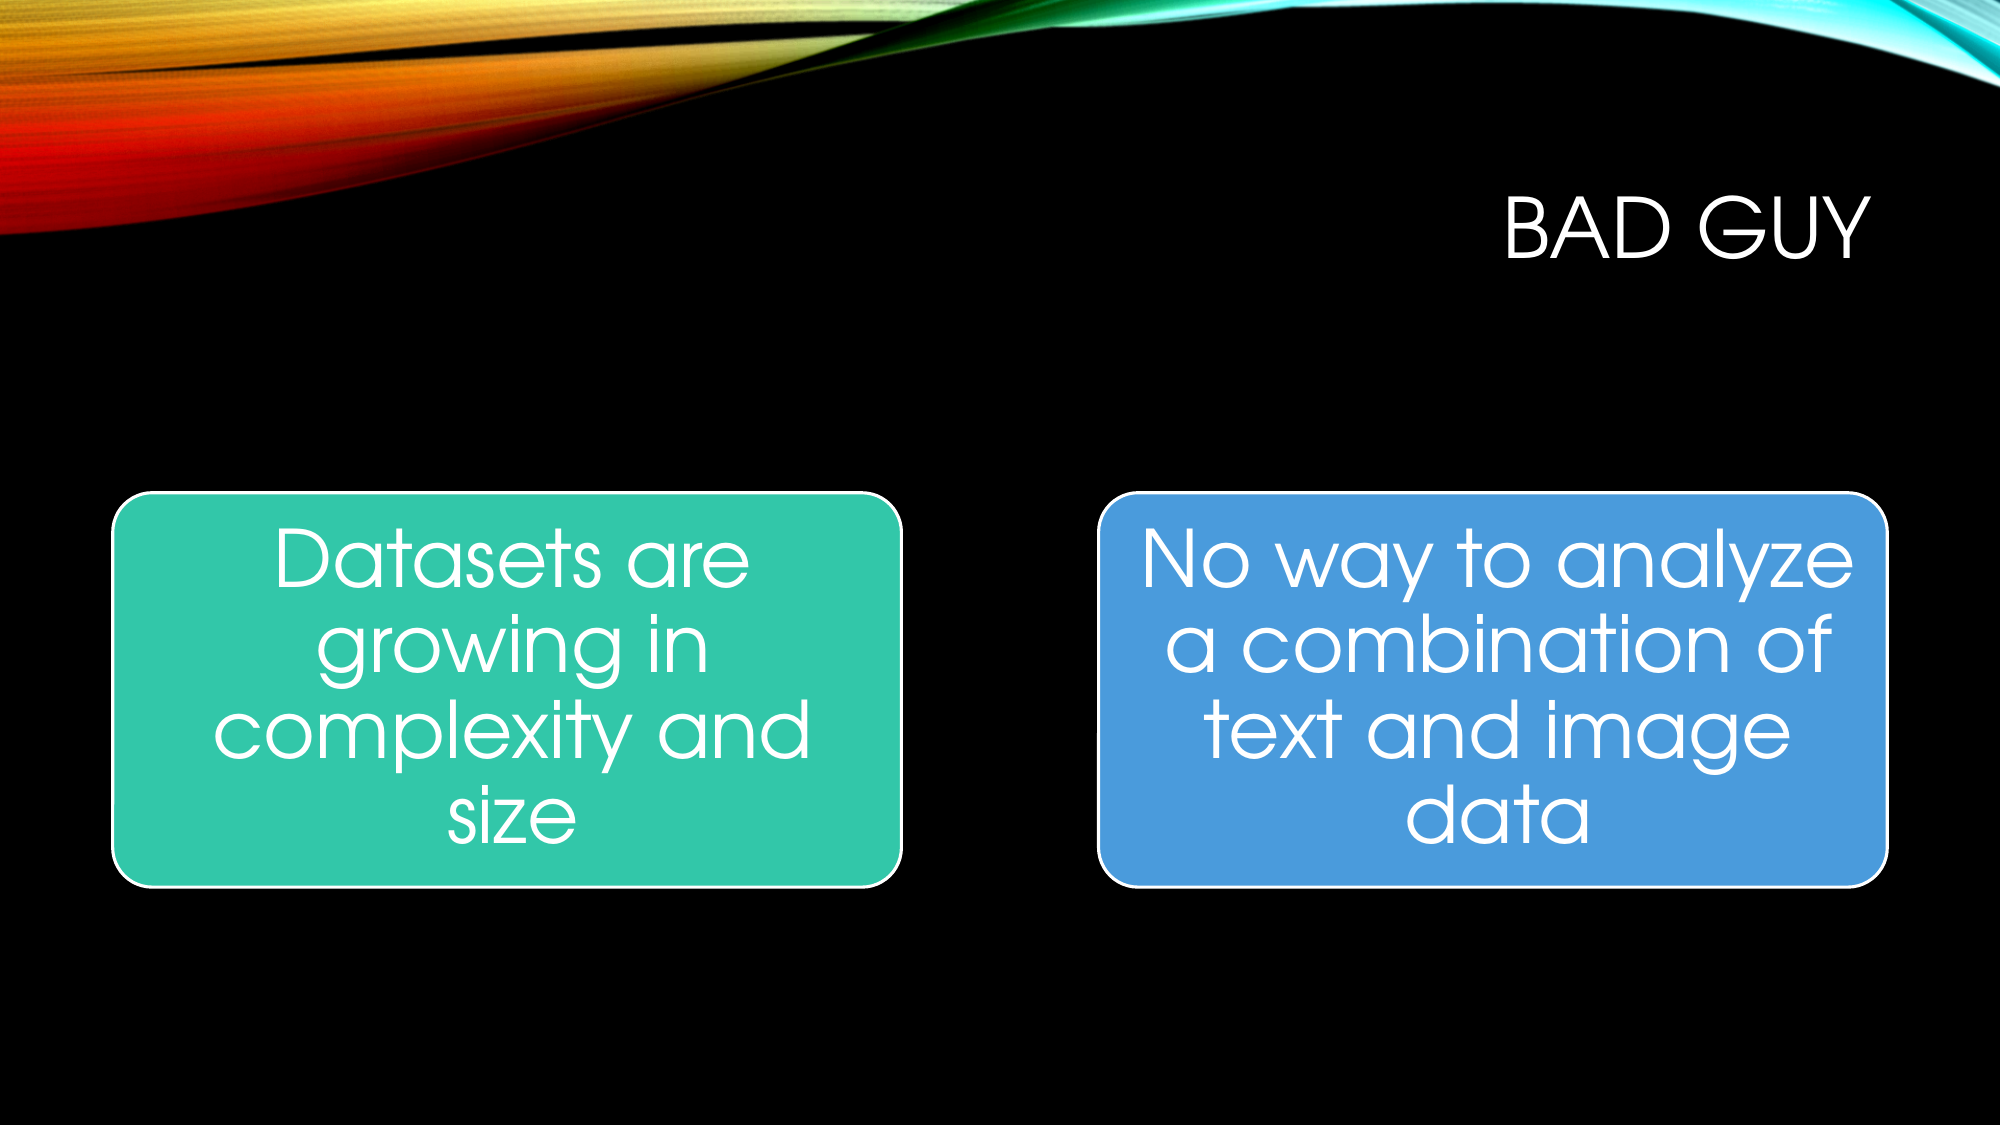

# Bad Guy
Datasets are growing in complexity and size
No way to analyze a combination of text and image data